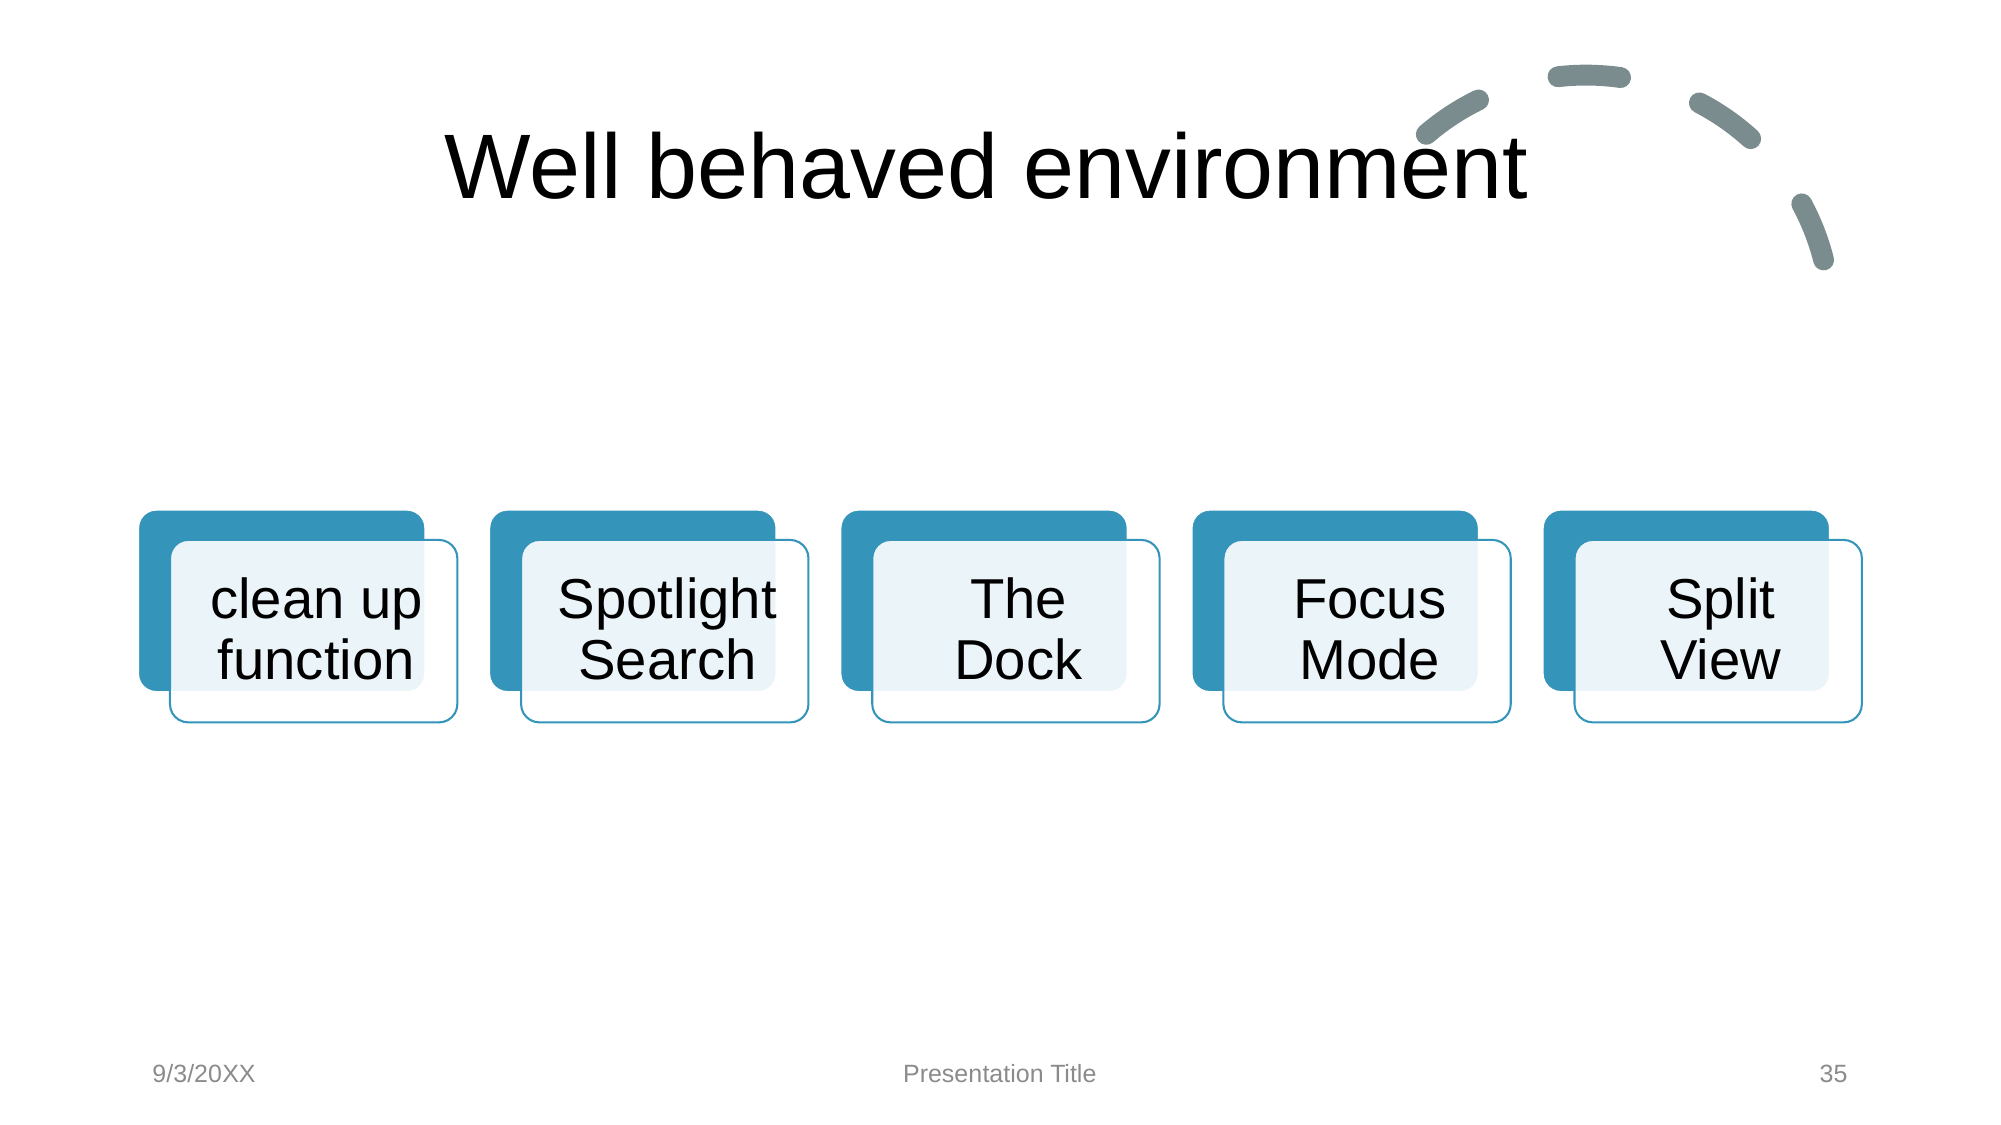

# Well behaved environment

clean up function
Spotlight Search
The Dock
Focus Mode
Split View
9/3/20XX
Presentation Title
35